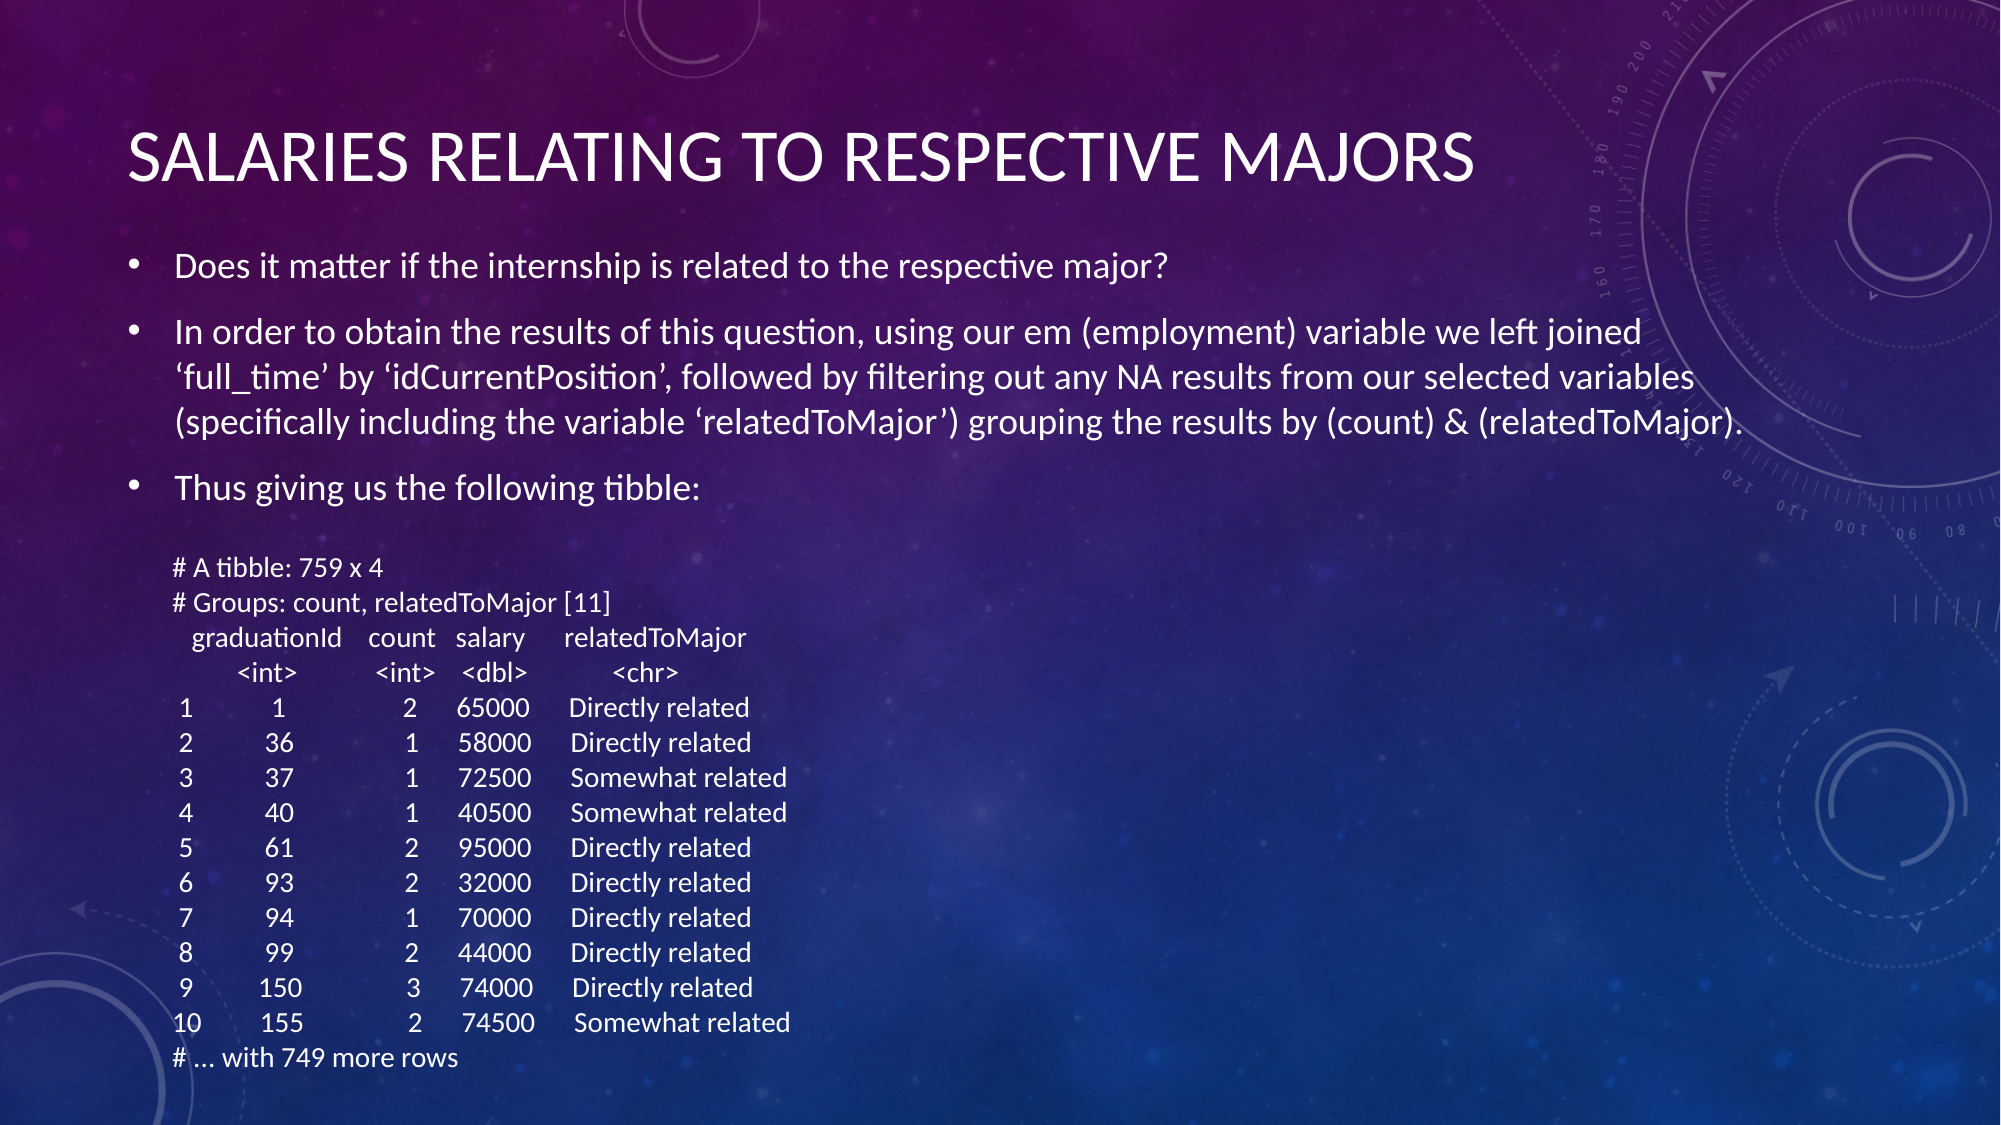

# Salaries relating to respective majors
Does it matter if the internship is related to the respective major?
In order to obtain the results of this question, using our em (employment) variable we left joined ‘full_time’ by ‘idCurrentPosition’, followed by filtering out any NA results from our selected variables (specifically including the variable ‘relatedToMajor’) grouping the results by (count) & (relatedToMajor).
Thus giving us the following tibble:
# A tibble: 759 x 4
# Groups: count, relatedToMajor [11]
   graduationId    count   salary      relatedToMajor
          <int>            <int>    <dbl>             <chr>
 1            1                  2      65000      Directly related
 2           36                 1      58000      Directly related
 3           37                 1      72500      Somewhat related
 4           40                 1      40500      Somewhat related
 5           61                 2      95000      Directly related
 6           93                 2      32000      Directly related
 7           94                 1      70000      Directly related
 8           99                 2      44000      Directly related
 9          150                3      74000      Directly related
10         155                2      74500      Somewhat related
# ... with 749 more rows